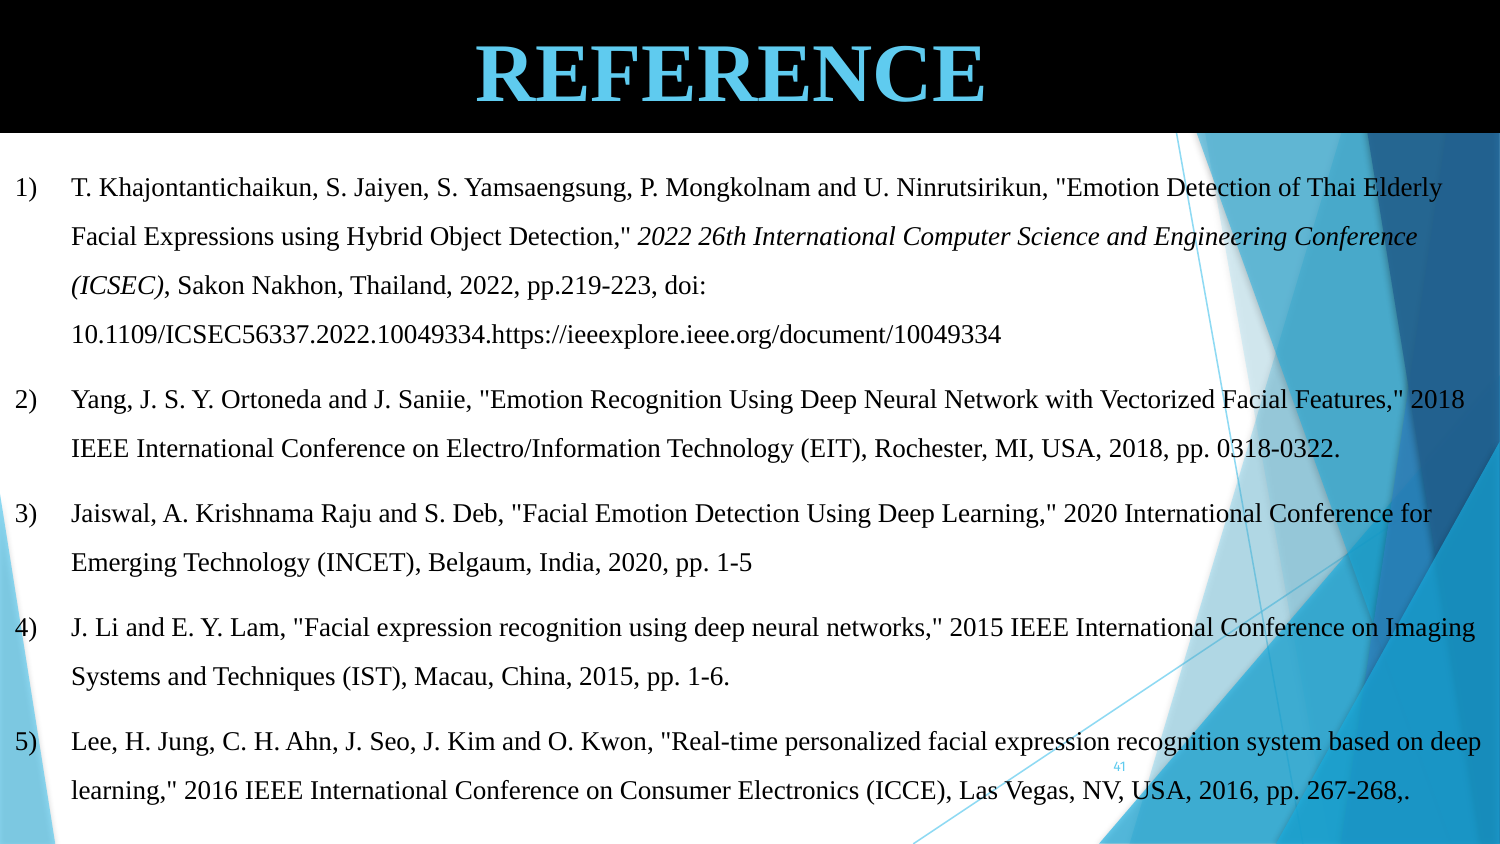

REFERENCE
T. Khajontantichaikun, S. Jaiyen, S. Yamsaengsung, P. Mongkolnam and U. Ninrutsirikun, "Emotion Detection of Thai Elderly Facial Expressions using Hybrid Object Detection," 2022 26th International Computer Science and Engineering Conference (ICSEC), Sakon Nakhon, Thailand, 2022, pp.219-223, doi: 10.1109/ICSEC56337.2022.10049334.https://ieeexplore.ieee.org/document/10049334
Yang, J. S. Y. Ortoneda and J. Saniie, "Emotion Recognition Using Deep Neural Network with Vectorized Facial Features," 2018 IEEE International Conference on Electro/Information Technology (EIT), Rochester, MI, USA, 2018, pp. 0318-0322.
Jaiswal, A. Krishnama Raju and S. Deb, "Facial Emotion Detection Using Deep Learning," 2020 International Conference for Emerging Technology (INCET), Belgaum, India, 2020, pp. 1-5
J. Li and E. Y. Lam, "Facial expression recognition using deep neural networks," 2015 IEEE International Conference on Imaging Systems and Techniques (IST), Macau, China, 2015, pp. 1-6.
Lee, H. Jung, C. H. Ahn, J. Seo, J. Kim and O. Kwon, "Real-time personalized facial expression recognition system based on deep learning," 2016 IEEE International Conference on Consumer Electronics (ICCE), Las Vegas, NV, USA, 2016, pp. 267-268,.

41